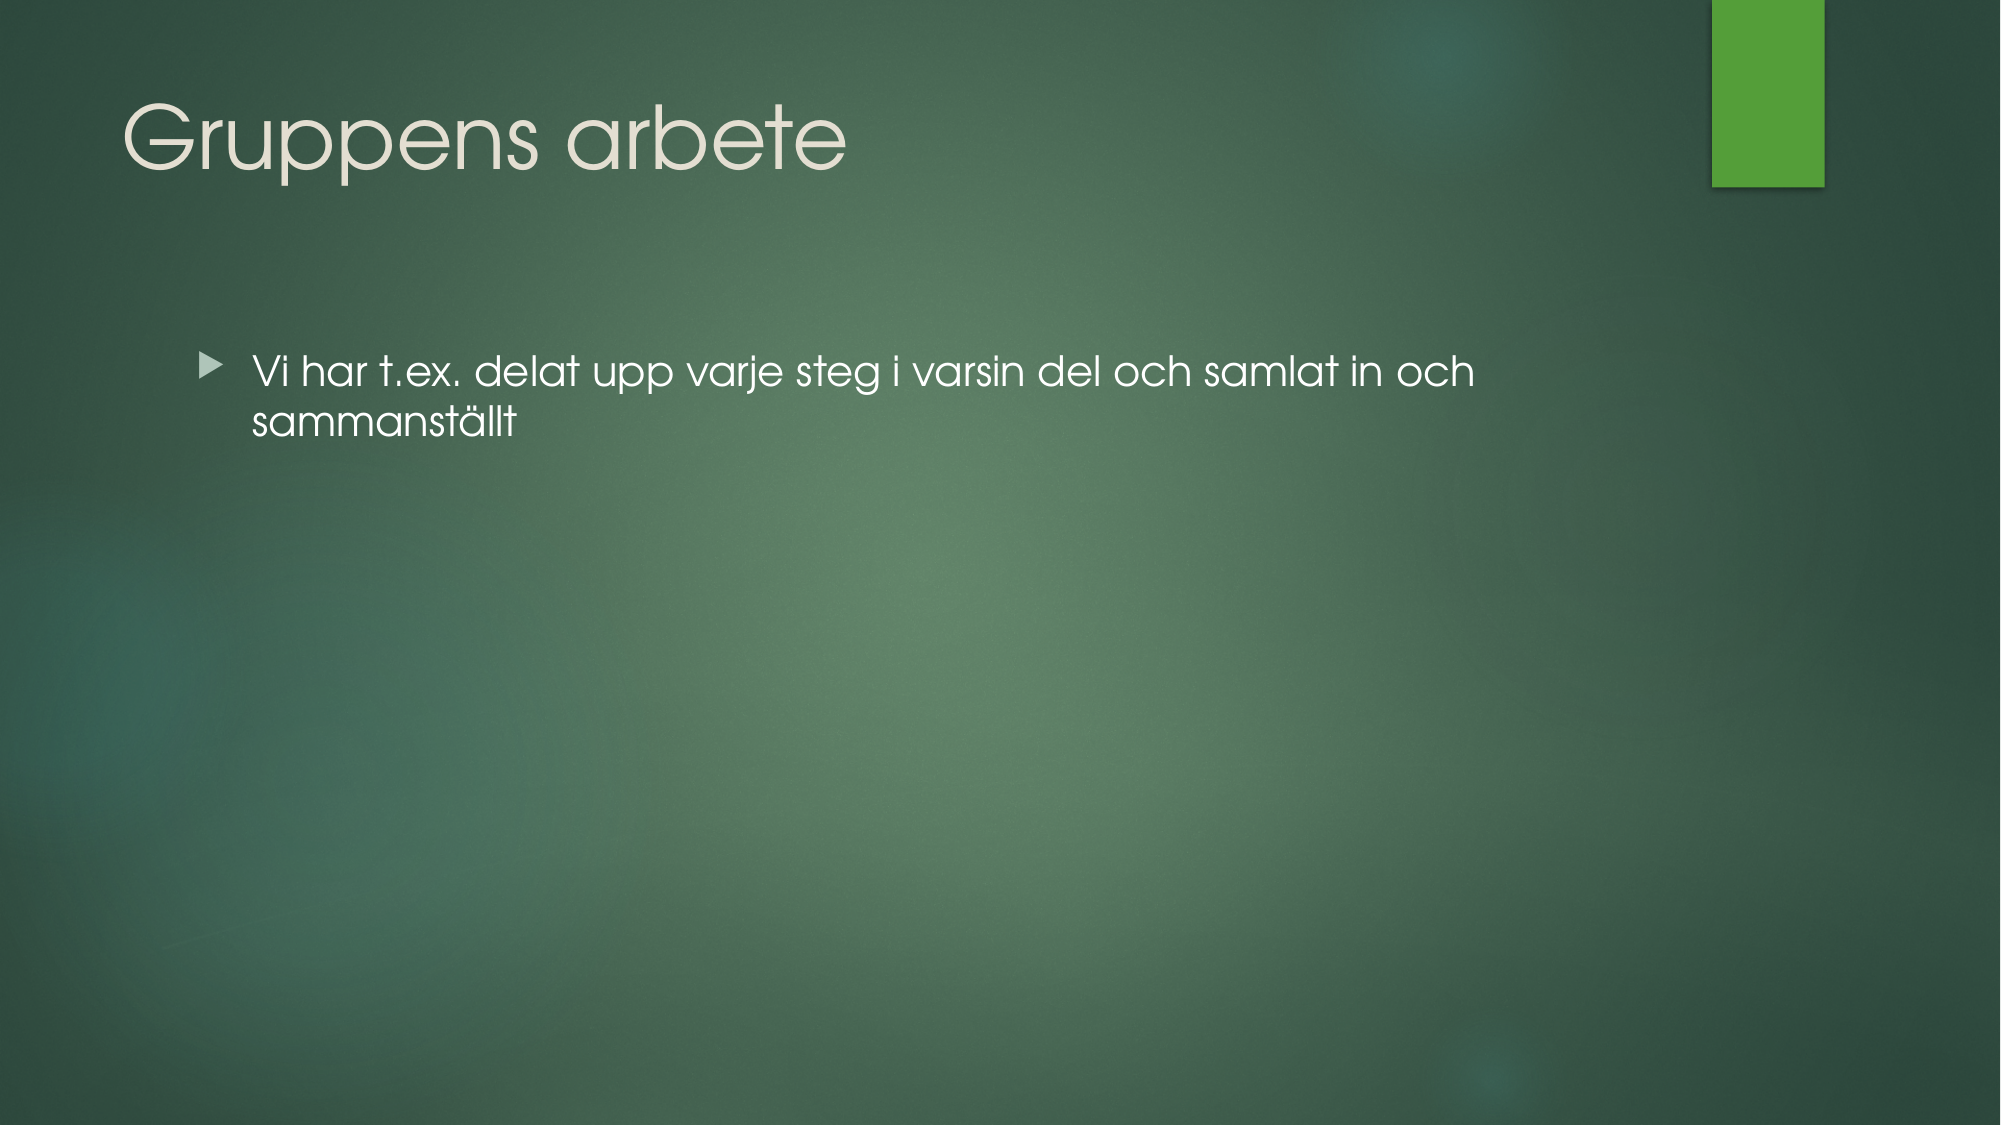

# Gruppens arbete
Vi har t.ex. delat upp varje steg i varsin del och samlat in och sammanställt